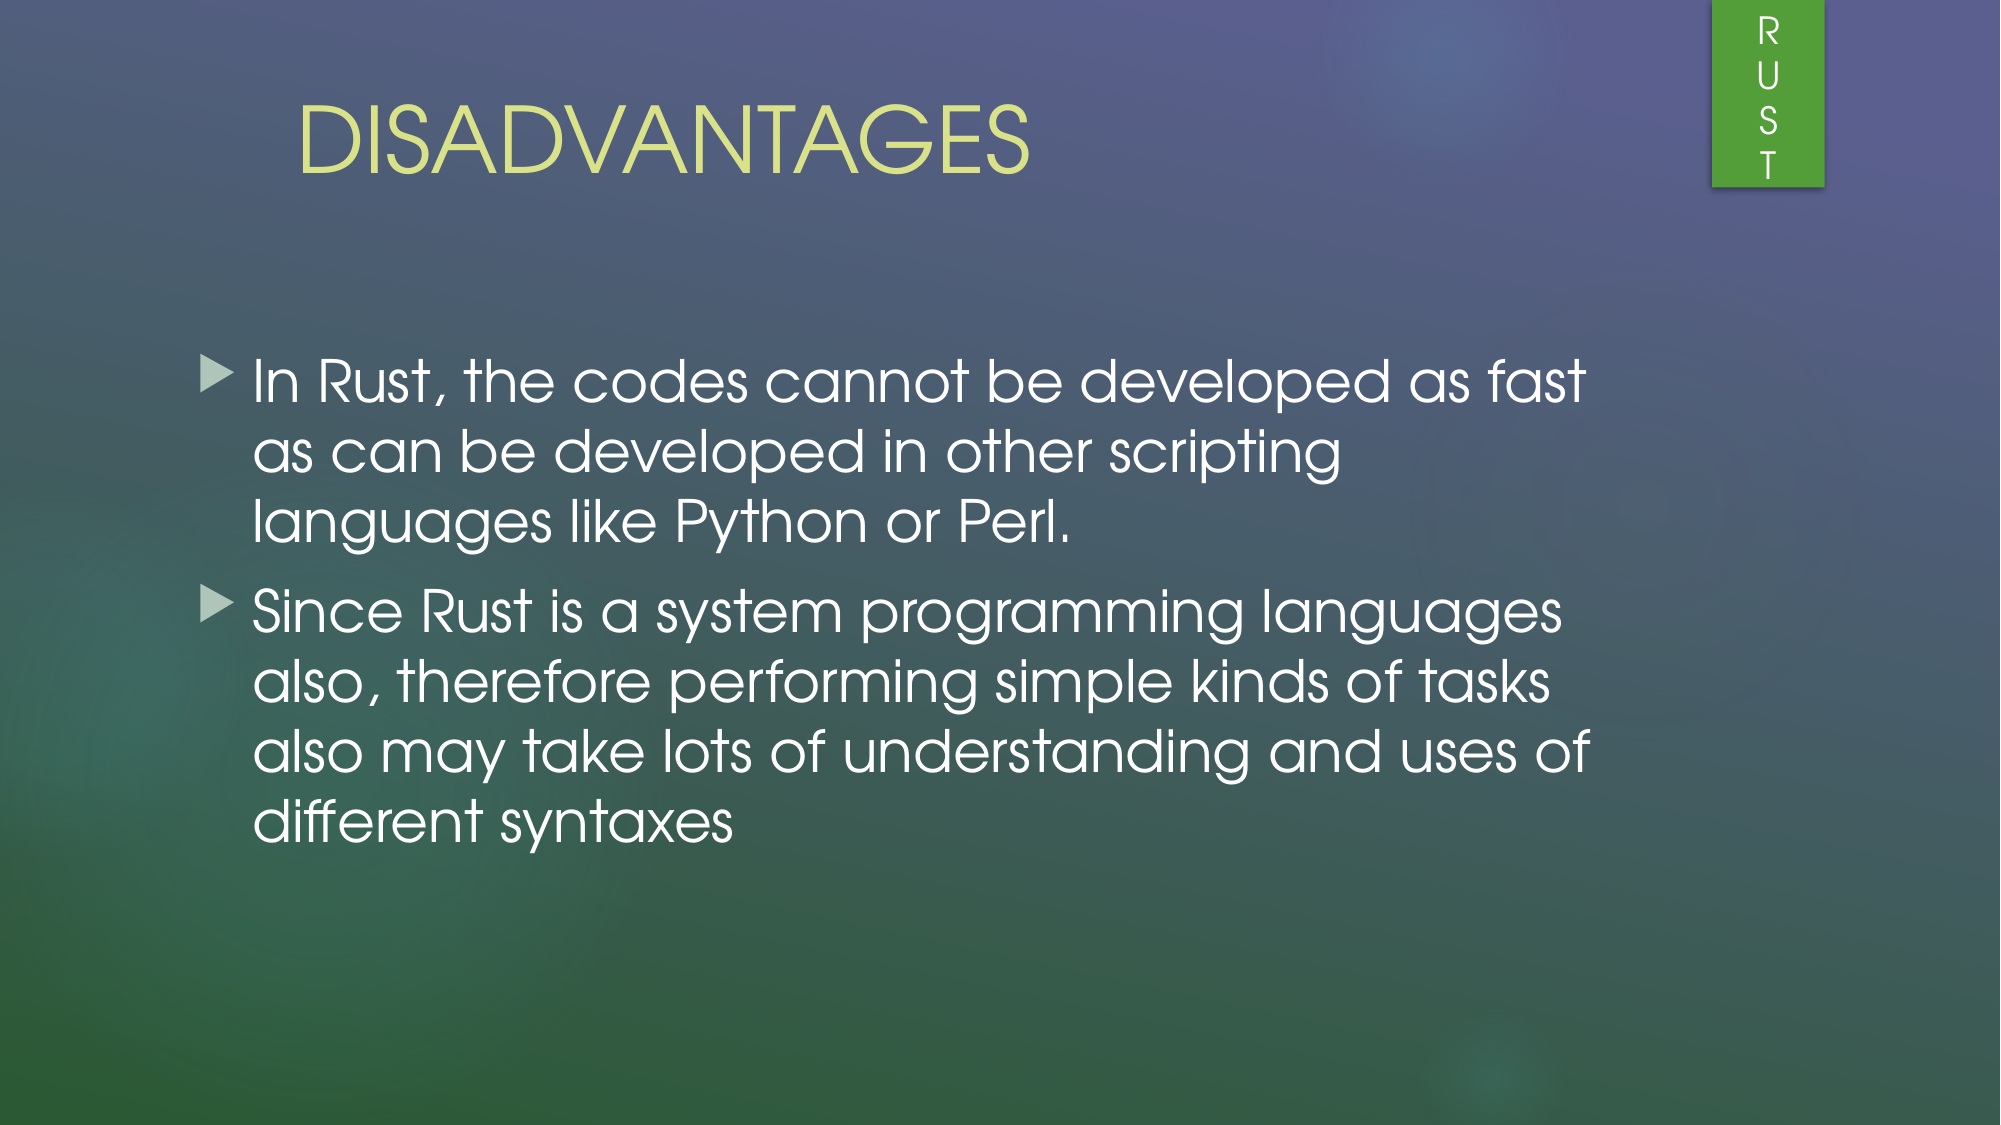

R
U
S
T
# DISADVANTAGES
In Rust, the codes cannot be developed as fast as can be developed in other scripting languages like Python or Perl.
Since Rust is a system programming languages also, therefore performing simple kinds of tasks also may take lots of understanding and uses of different syntaxes